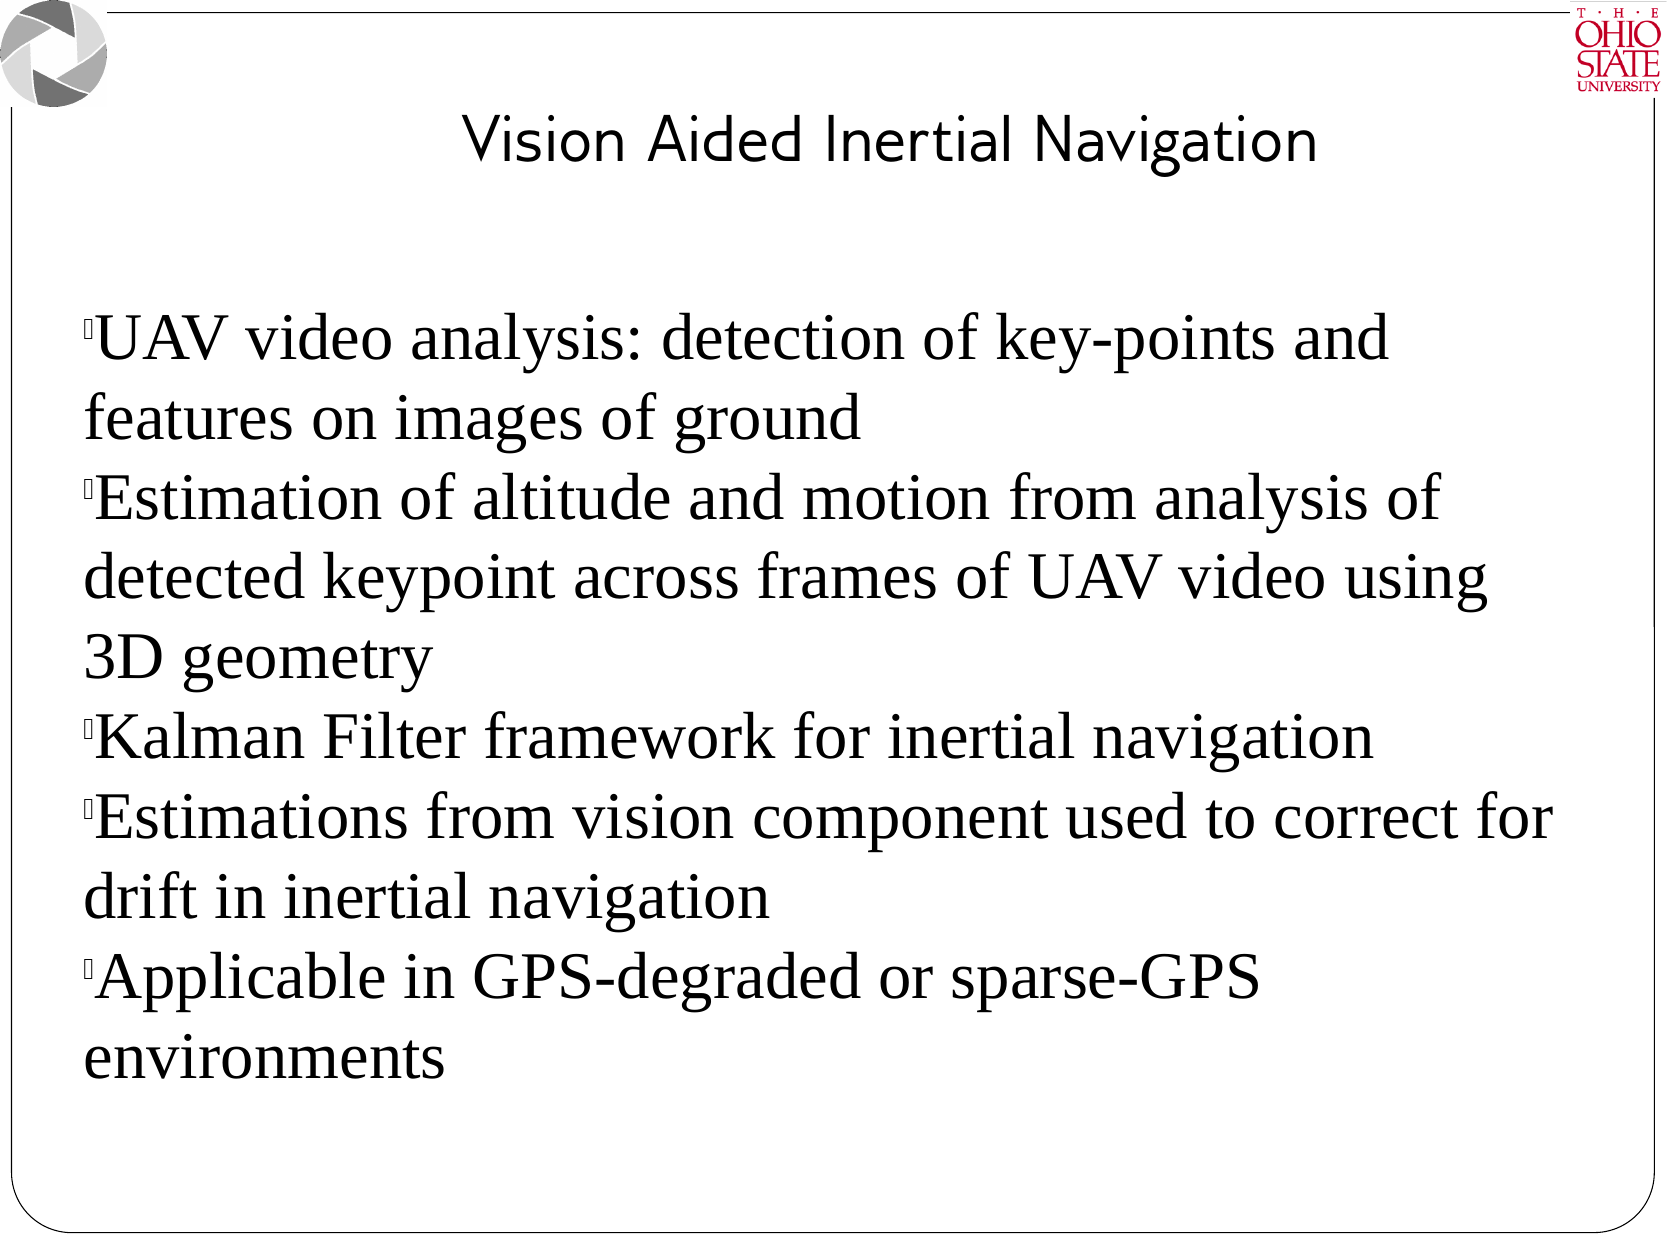

Vision Aided Inertial Navigation
UAV video analysis: detection of key-points and features on images of ground
Estimation of altitude and motion from analysis of detected keypoint across frames of UAV video using 3D geometry
Kalman Filter framework for inertial navigation
Estimations from vision component used to correct for drift in inertial navigation
Applicable in GPS-degraded or sparse-GPS environments